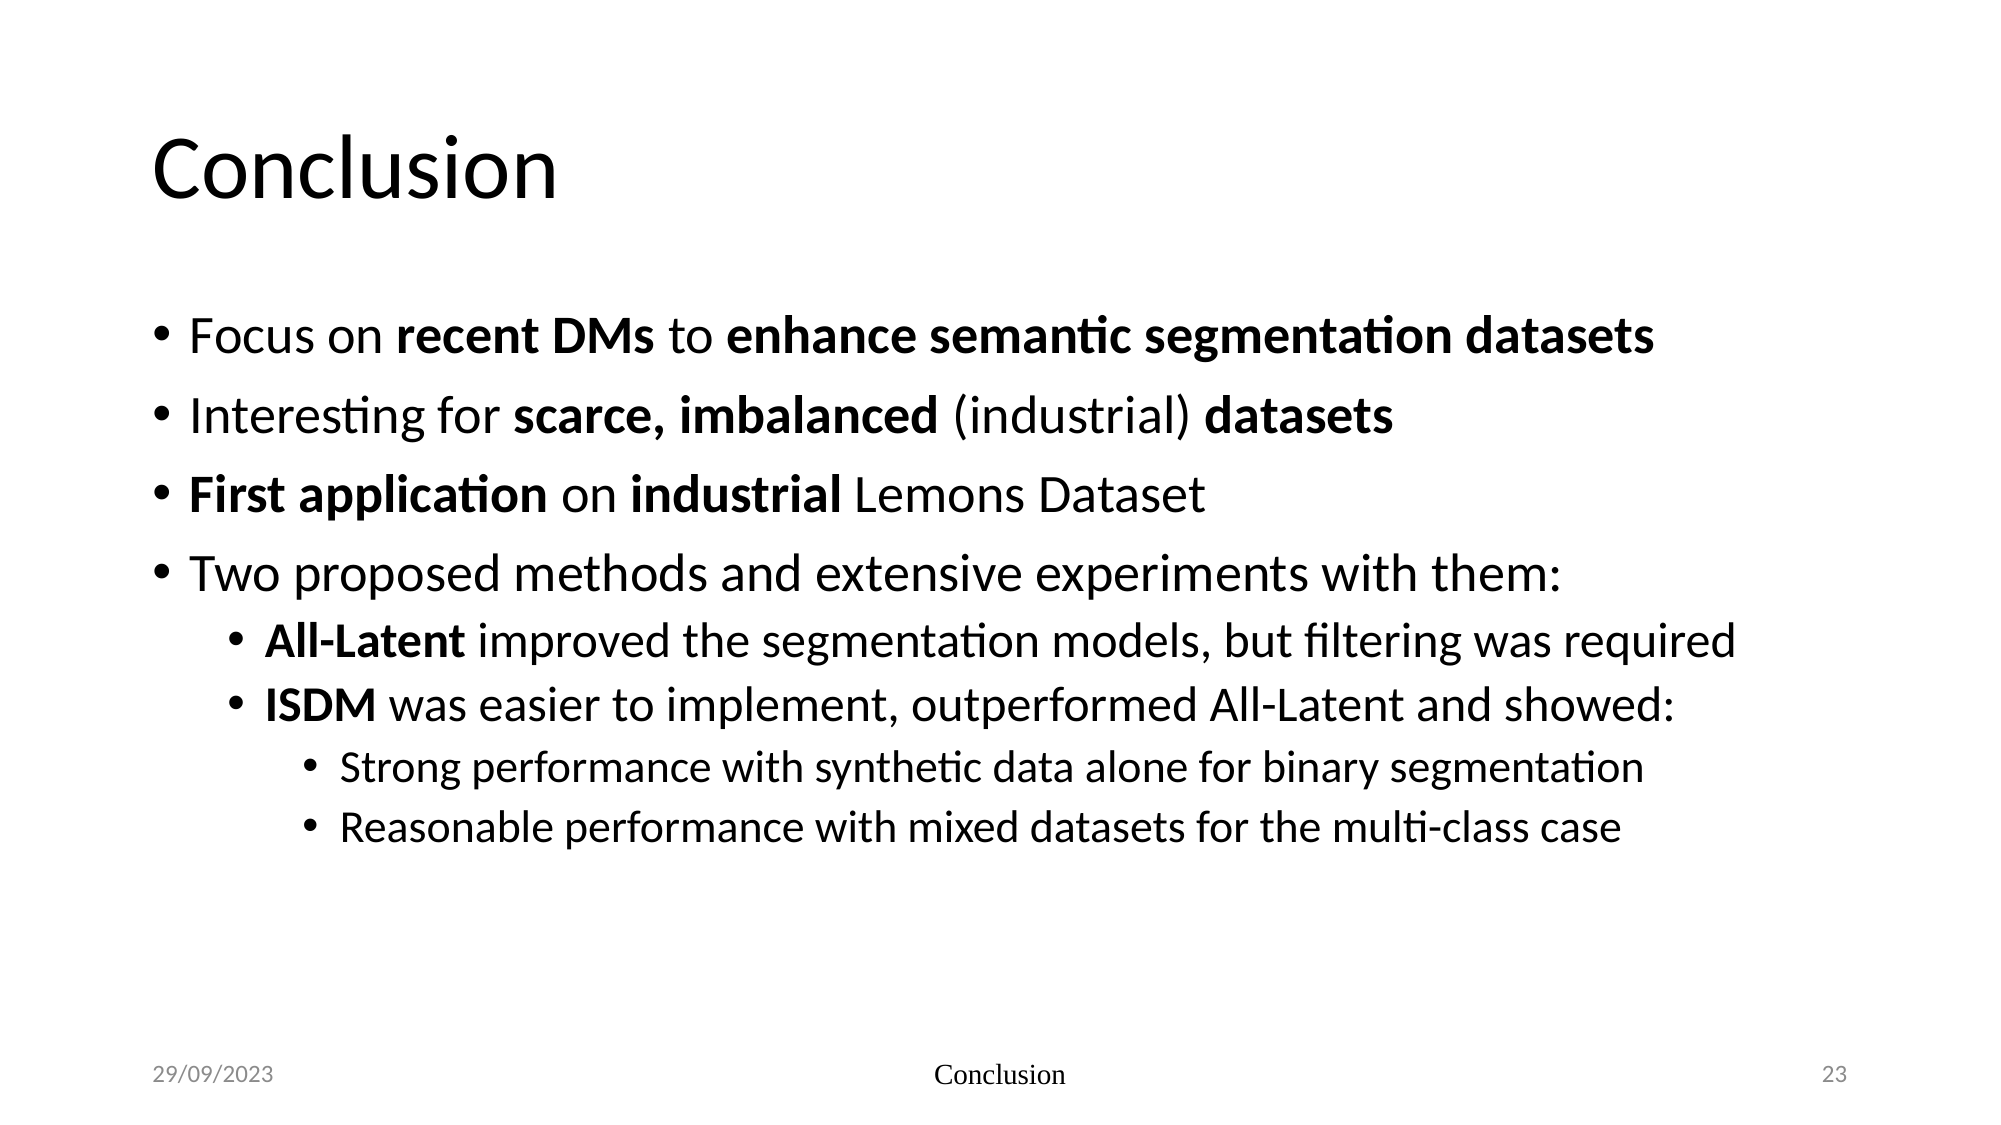

# Conclusion
Focus on recent DMs to enhance semantic segmentation datasets
Interesting for scarce, imbalanced (industrial) datasets
First application on industrial Lemons Dataset
Two proposed methods and extensive experiments with them:
All-Latent improved the segmentation models, but filtering was required
ISDM was easier to implement, outperformed All-Latent and showed:
Strong performance with synthetic data alone for binary segmentation
Reasonable performance with mixed datasets for the multi-class case

29/09/2023
Conclusion
23